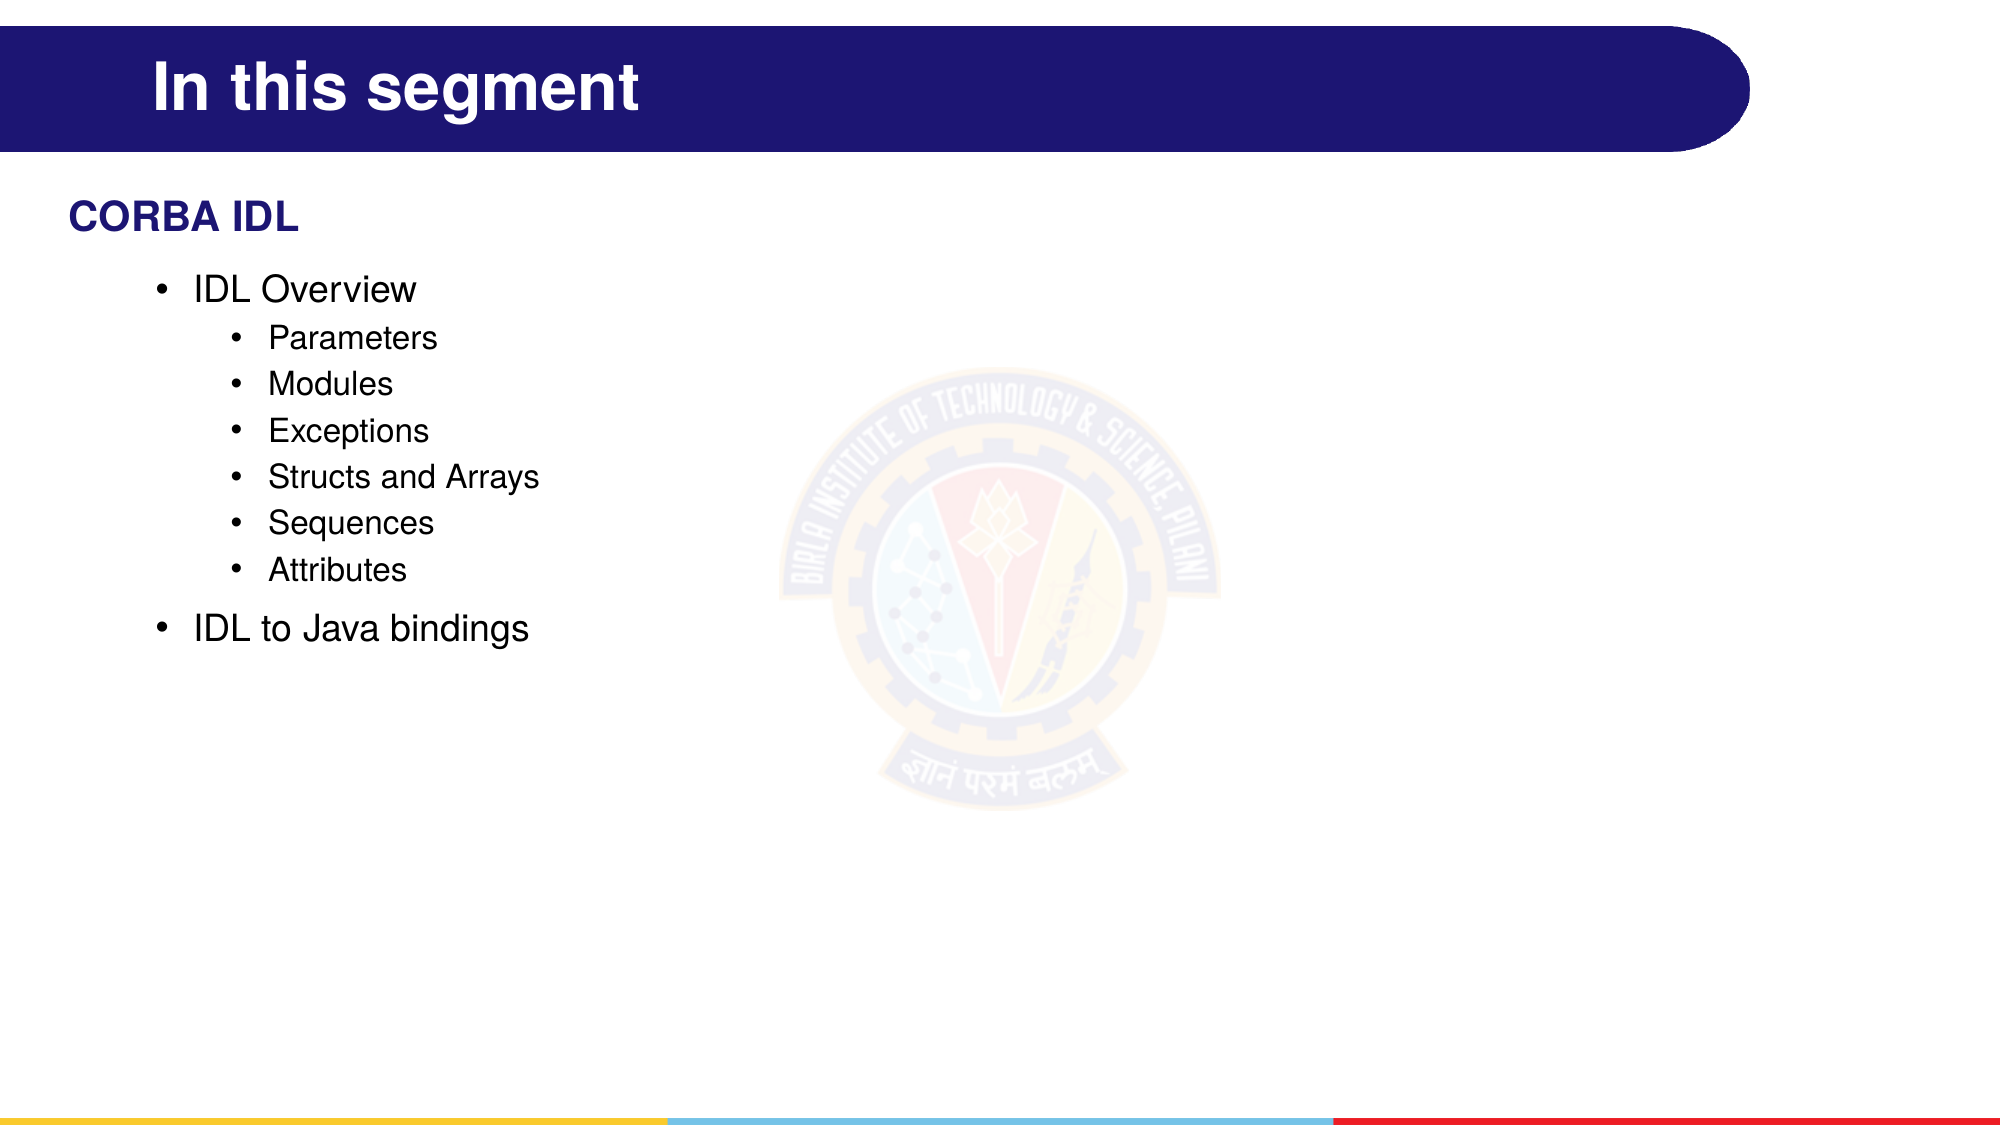

# In this segment
CORBA IDL
IDL Overview
Parameters
Modules
Exceptions
Structs and Arrays
Sequences
Attributes
IDL to Java bindings